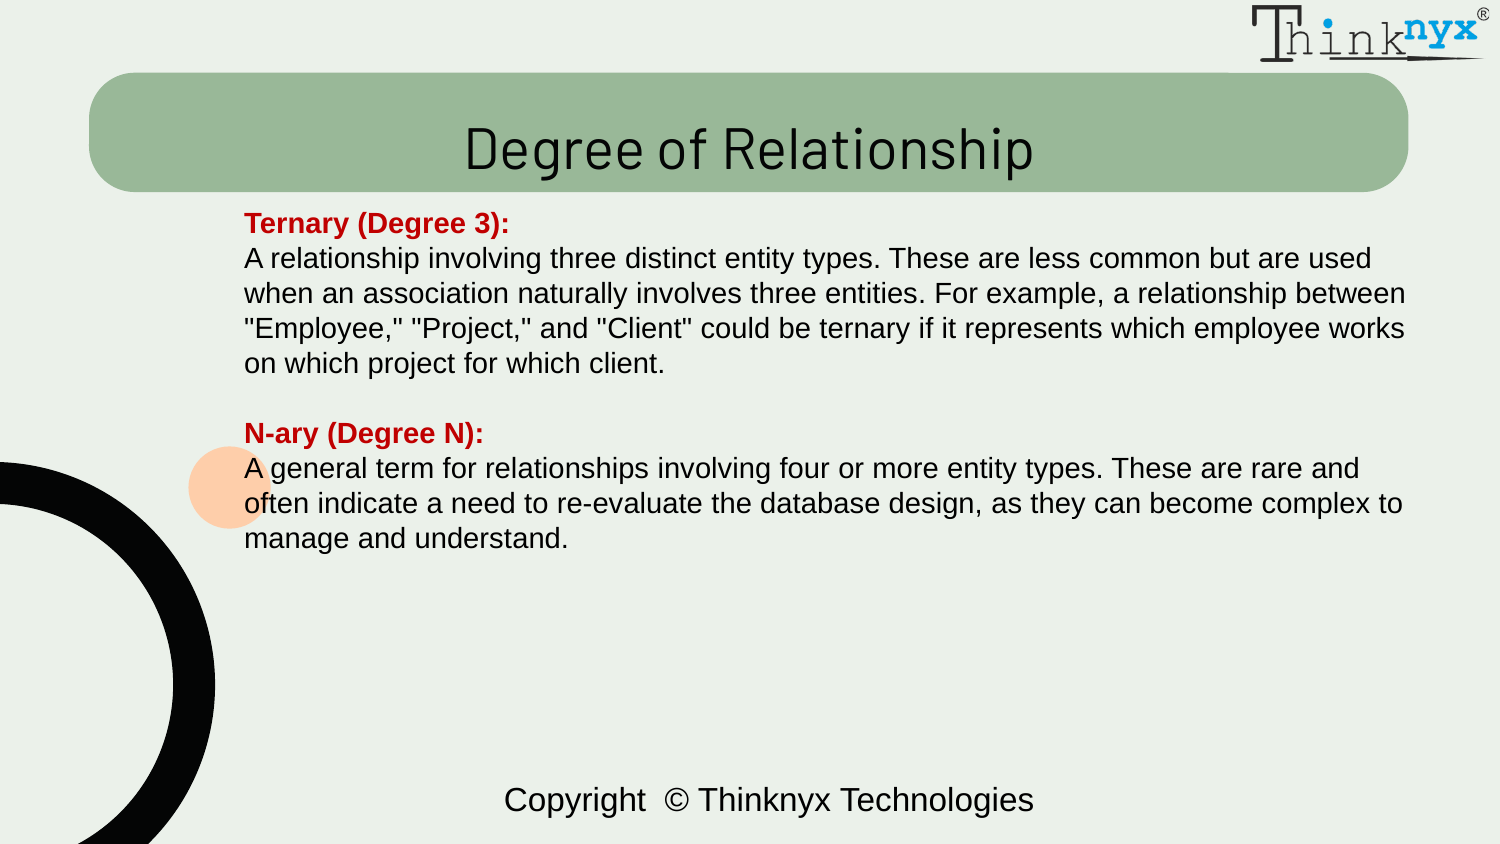

# Degree of Relationship
Ternary (Degree 3):
A relationship involving three distinct entity types. These are less common but are used when an association naturally involves three entities. For example, a relationship between "Employee," "Project," and "Client" could be ternary if it represents which employee works on which project for which client.

N-ary (Degree N):
A general term for relationships involving four or more entity types. These are rare and often indicate a need to re-evaluate the database design, as they can become complex to manage and understand.